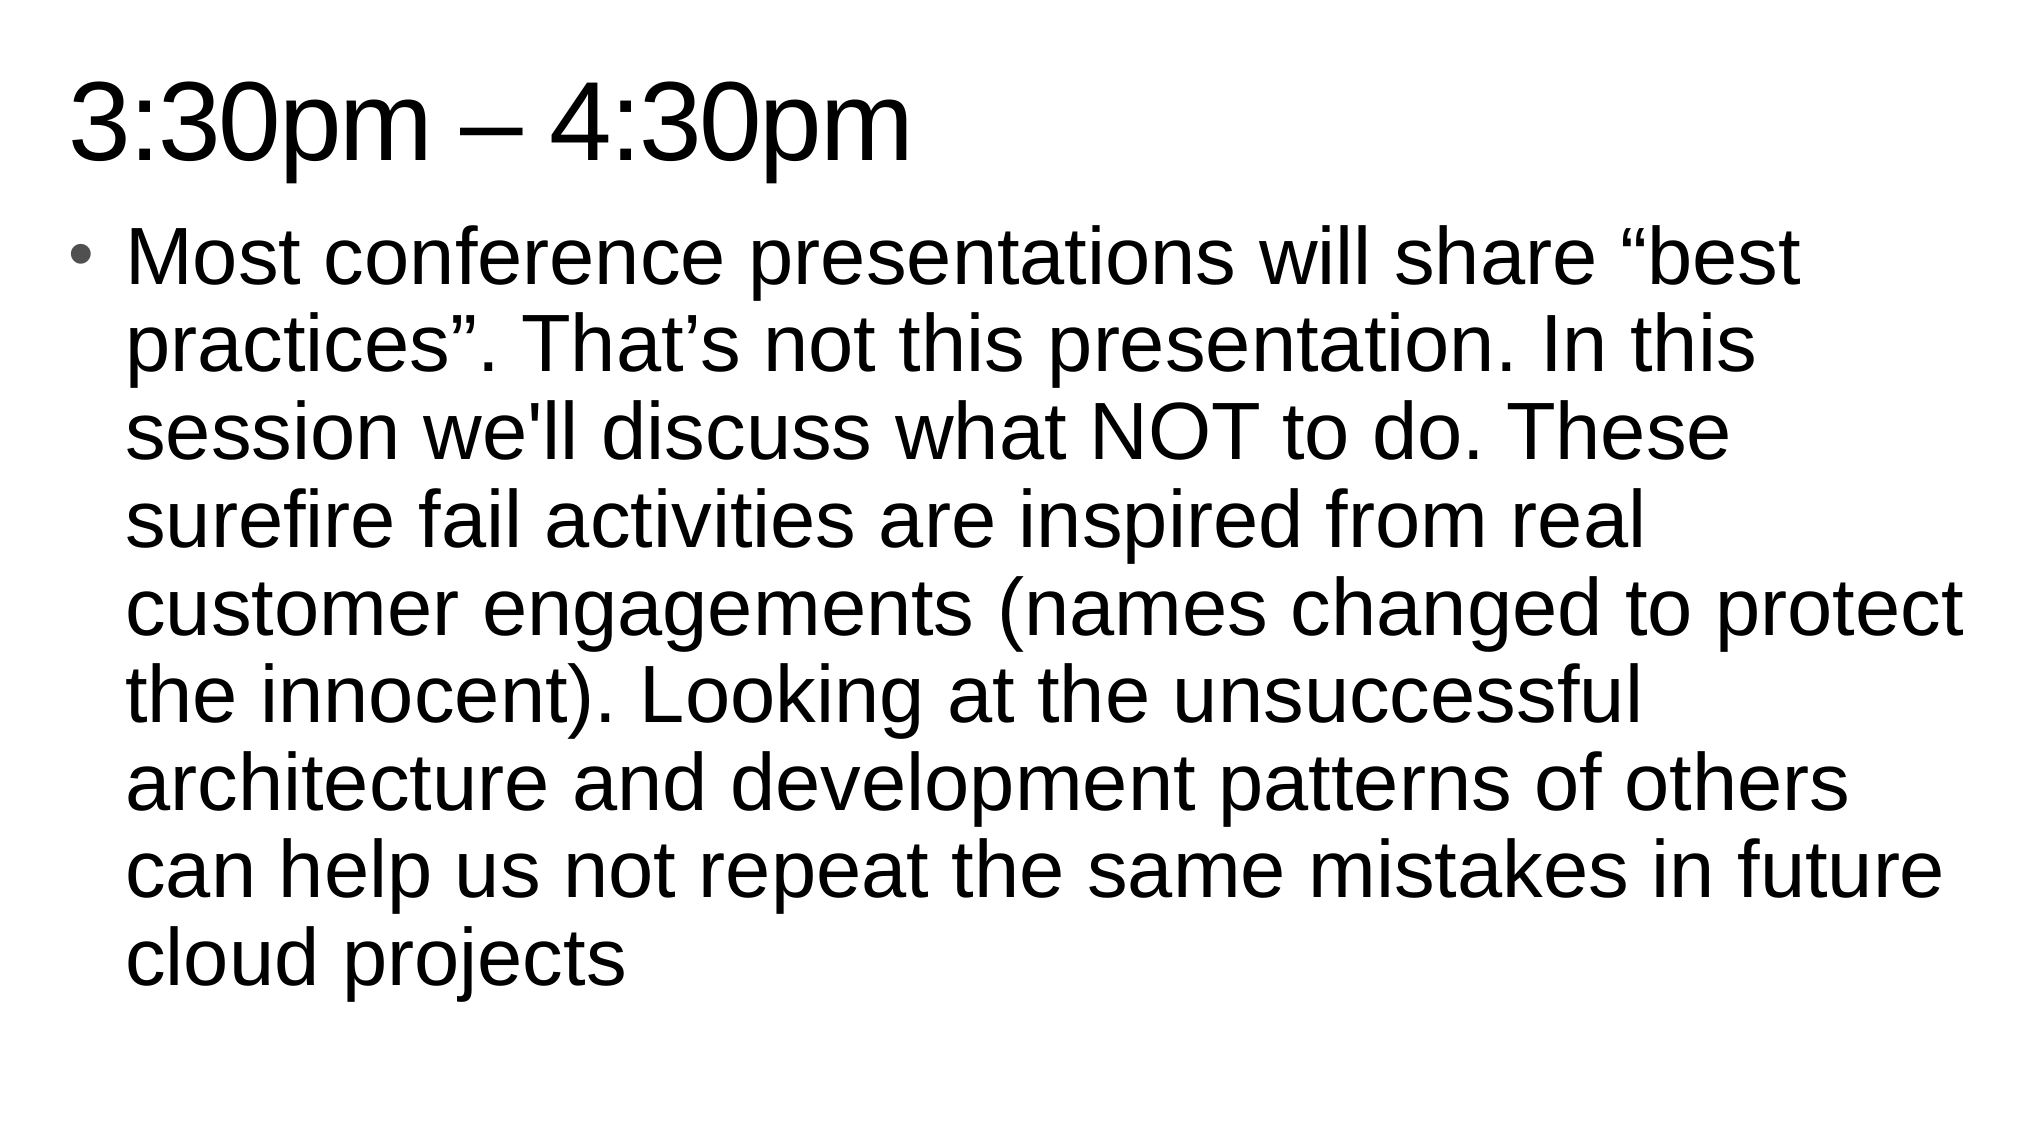

# 3:30pm – 4:30pm
Most conference presentations will share “best practices”. That’s not this presentation. In this session we'll discuss what NOT to do. These surefire fail activities are inspired from real customer engagements (names changed to protect the innocent). Looking at the unsuccessful architecture and development patterns of others can help us not repeat the same mistakes in future cloud projects